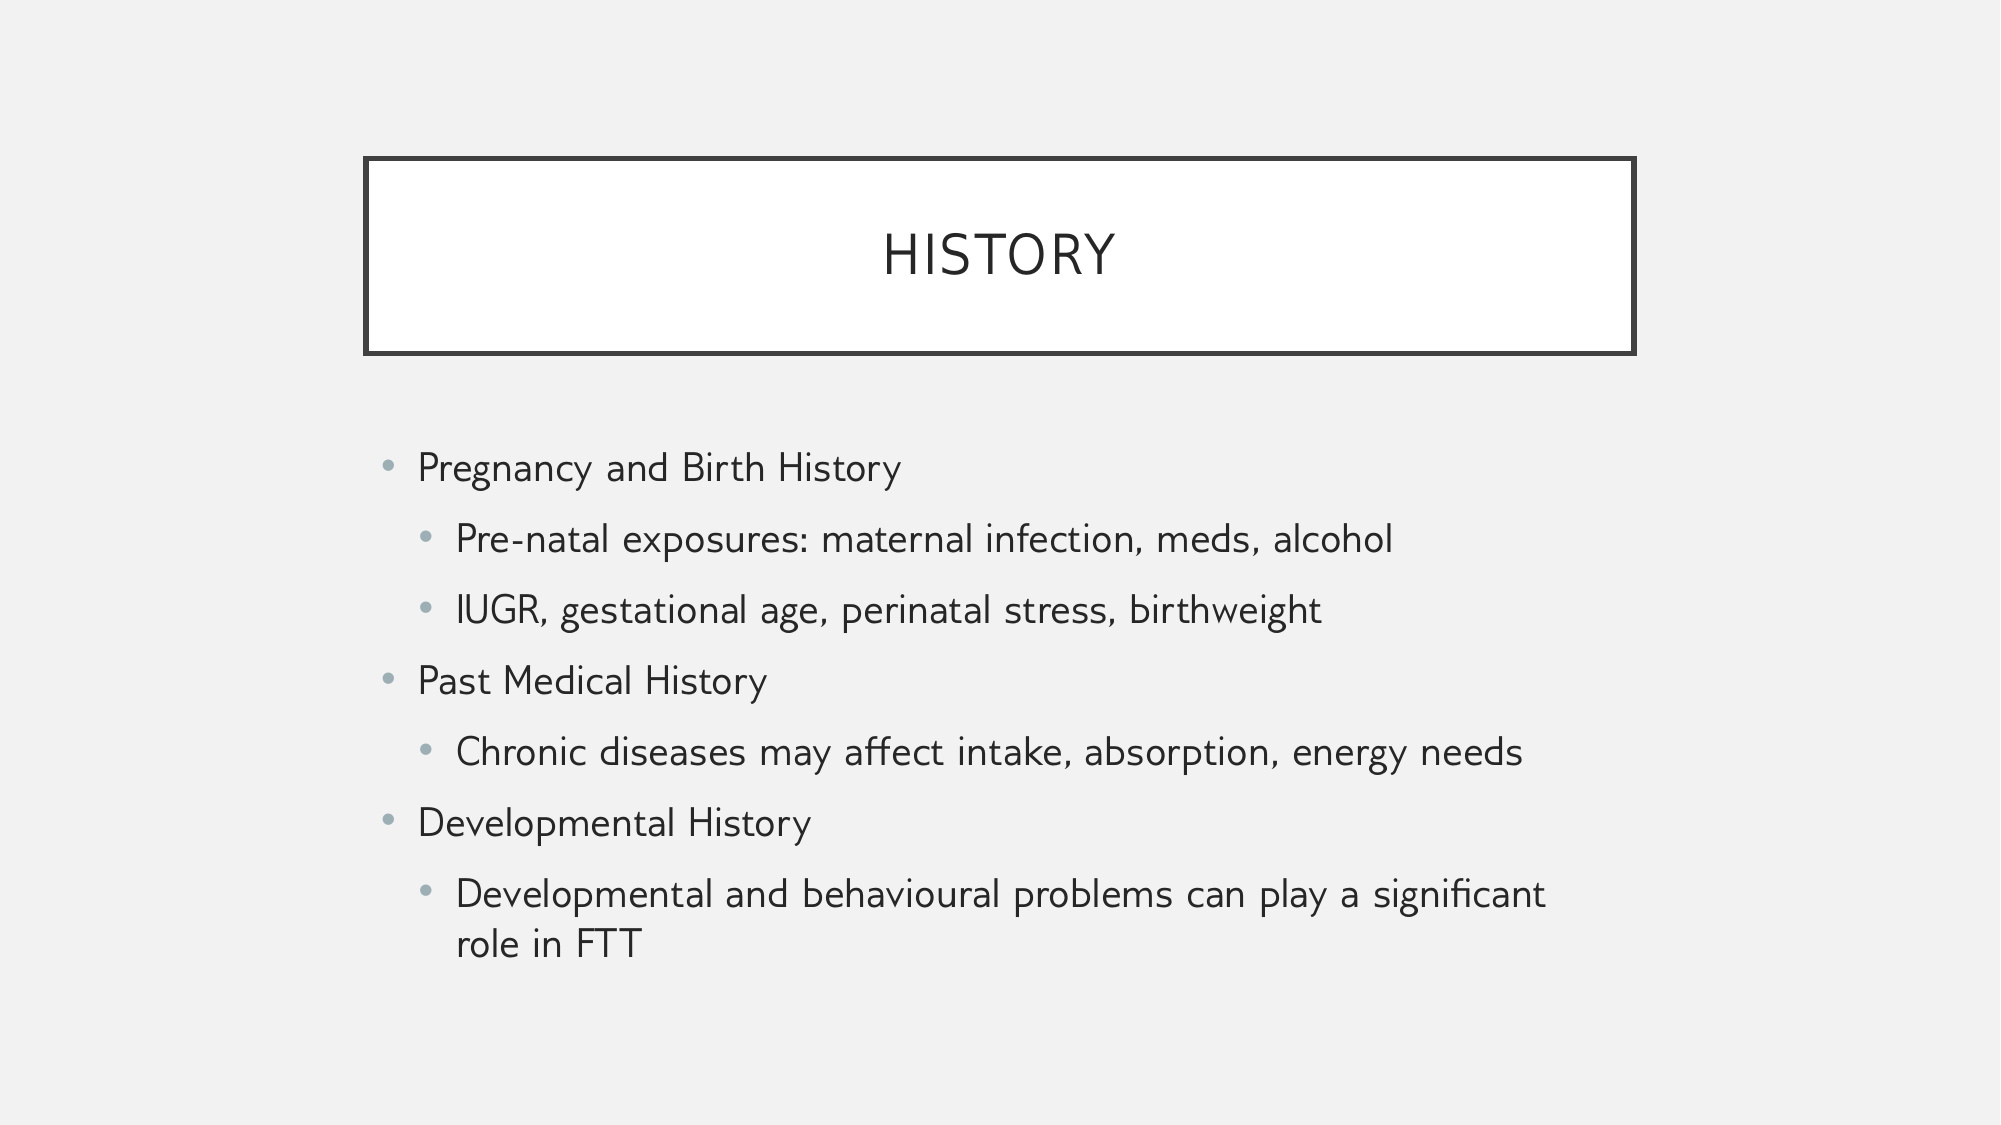

# History
Pregnancy and Birth History
Pre-natal exposures: maternal infection, meds, alcohol
IUGR, gestational age, perinatal stress, birthweight
Past Medical History
Chronic diseases may affect intake, absorption, energy needs
Developmental History
Developmental and behavioural problems can play a significant role in FTT